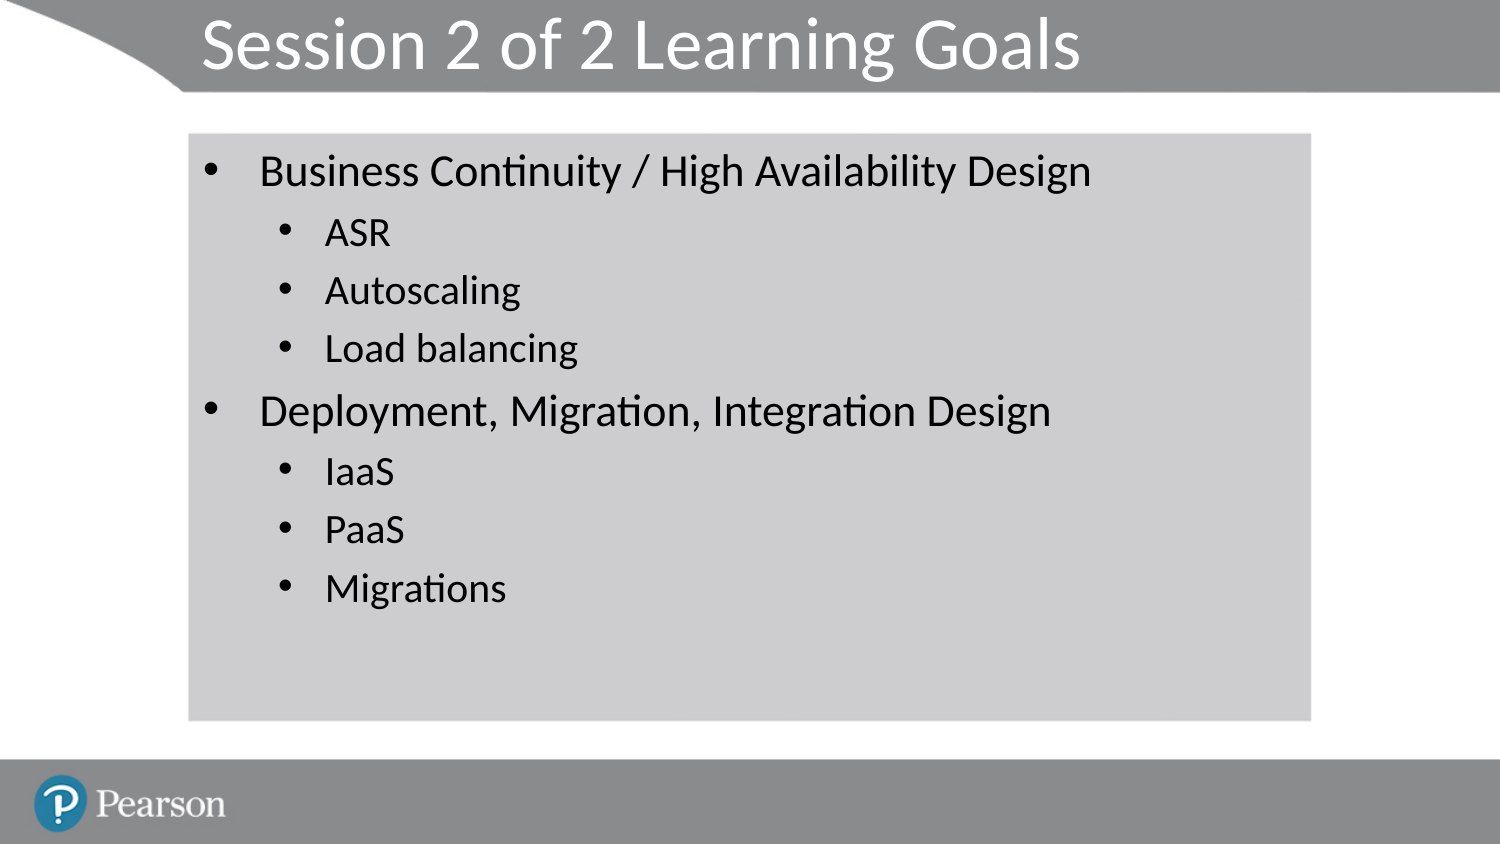

# Session 2 of 2 Learning Goals
Business Continuity / High Availability Design
ASR
Autoscaling
Load balancing
Deployment, Migration, Integration Design
IaaS
PaaS
Migrations